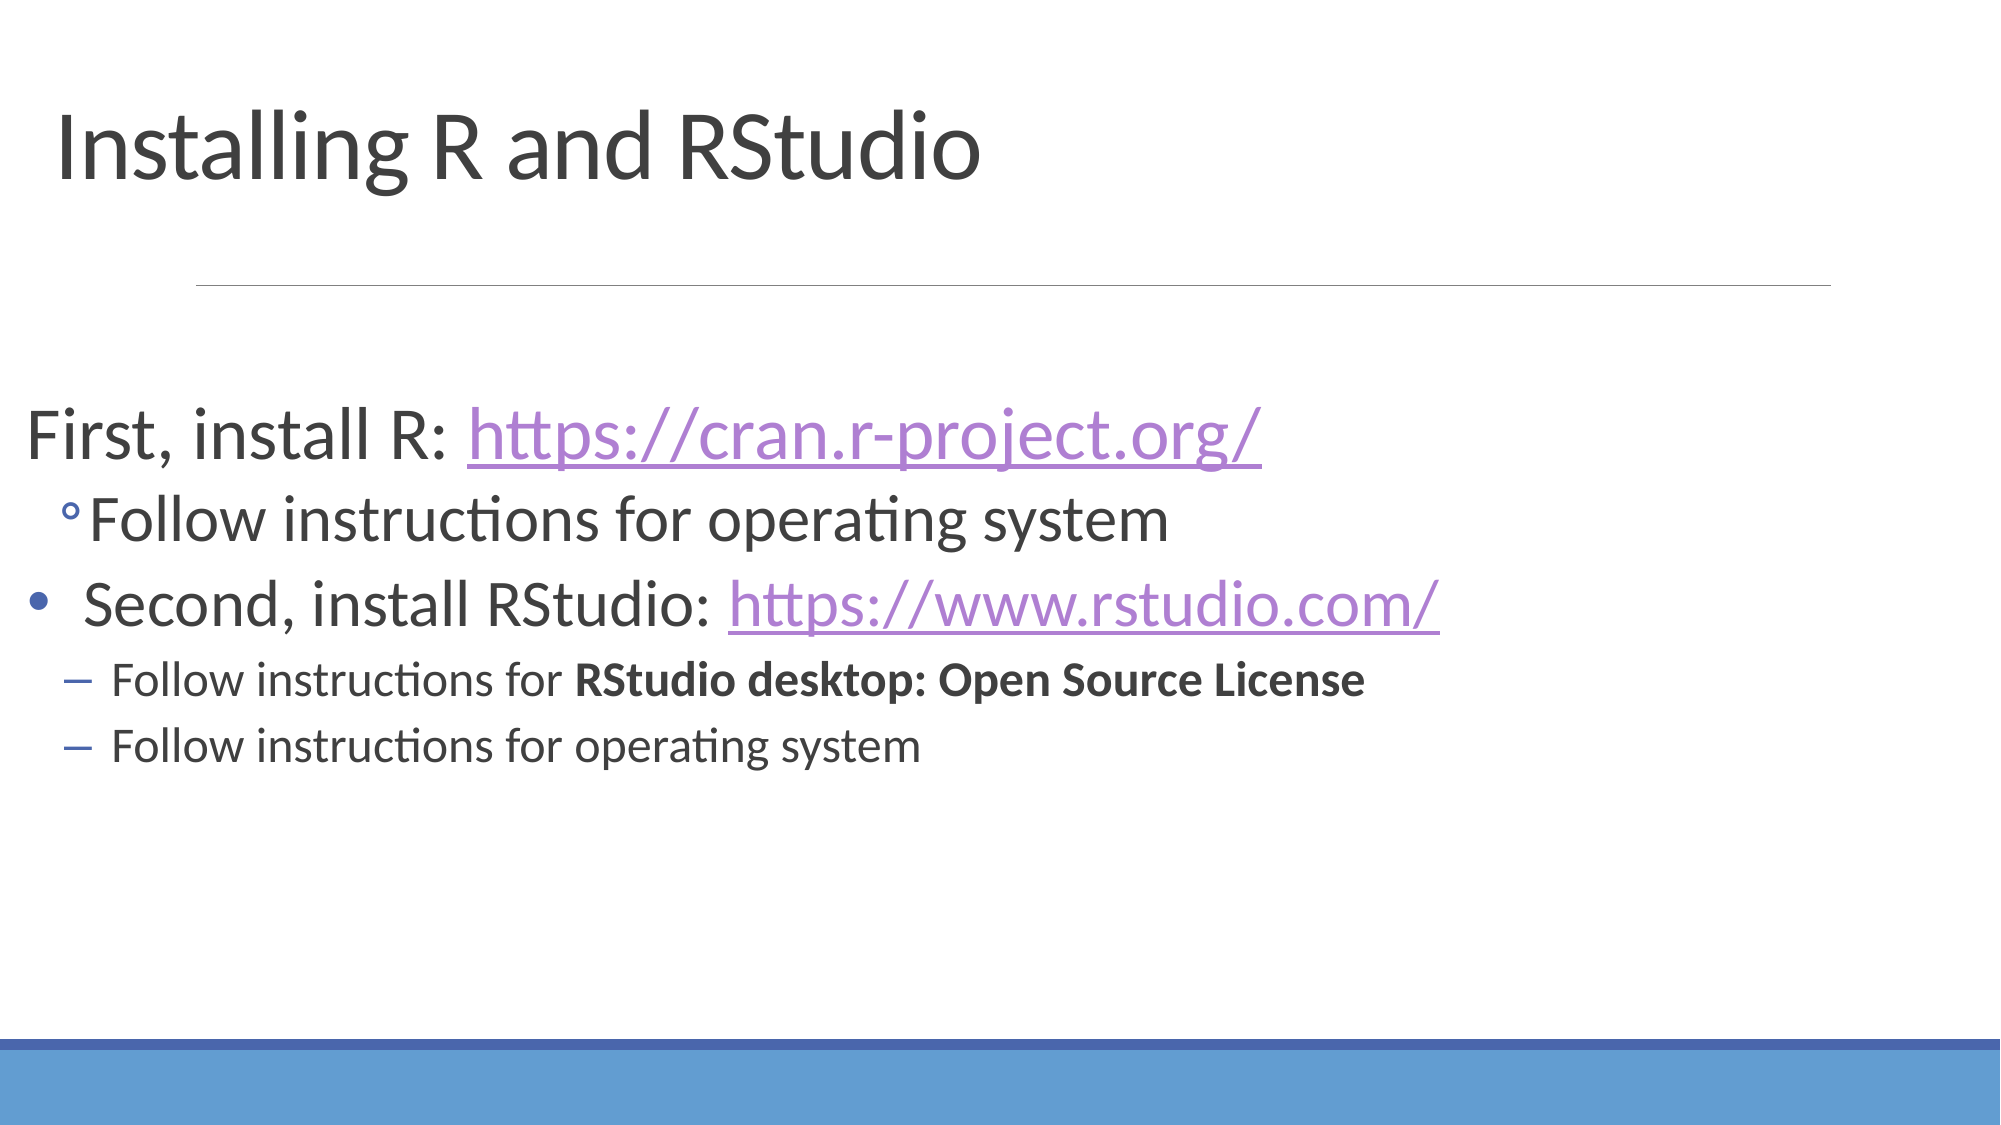

# Installing R and RStudio
First, install R: https://cran.r-project.org/
Follow instructions for operating system
Second, install RStudio: https://www.rstudio.com/
Follow instructions for RStudio desktop: Open Source License
Follow instructions for operating system